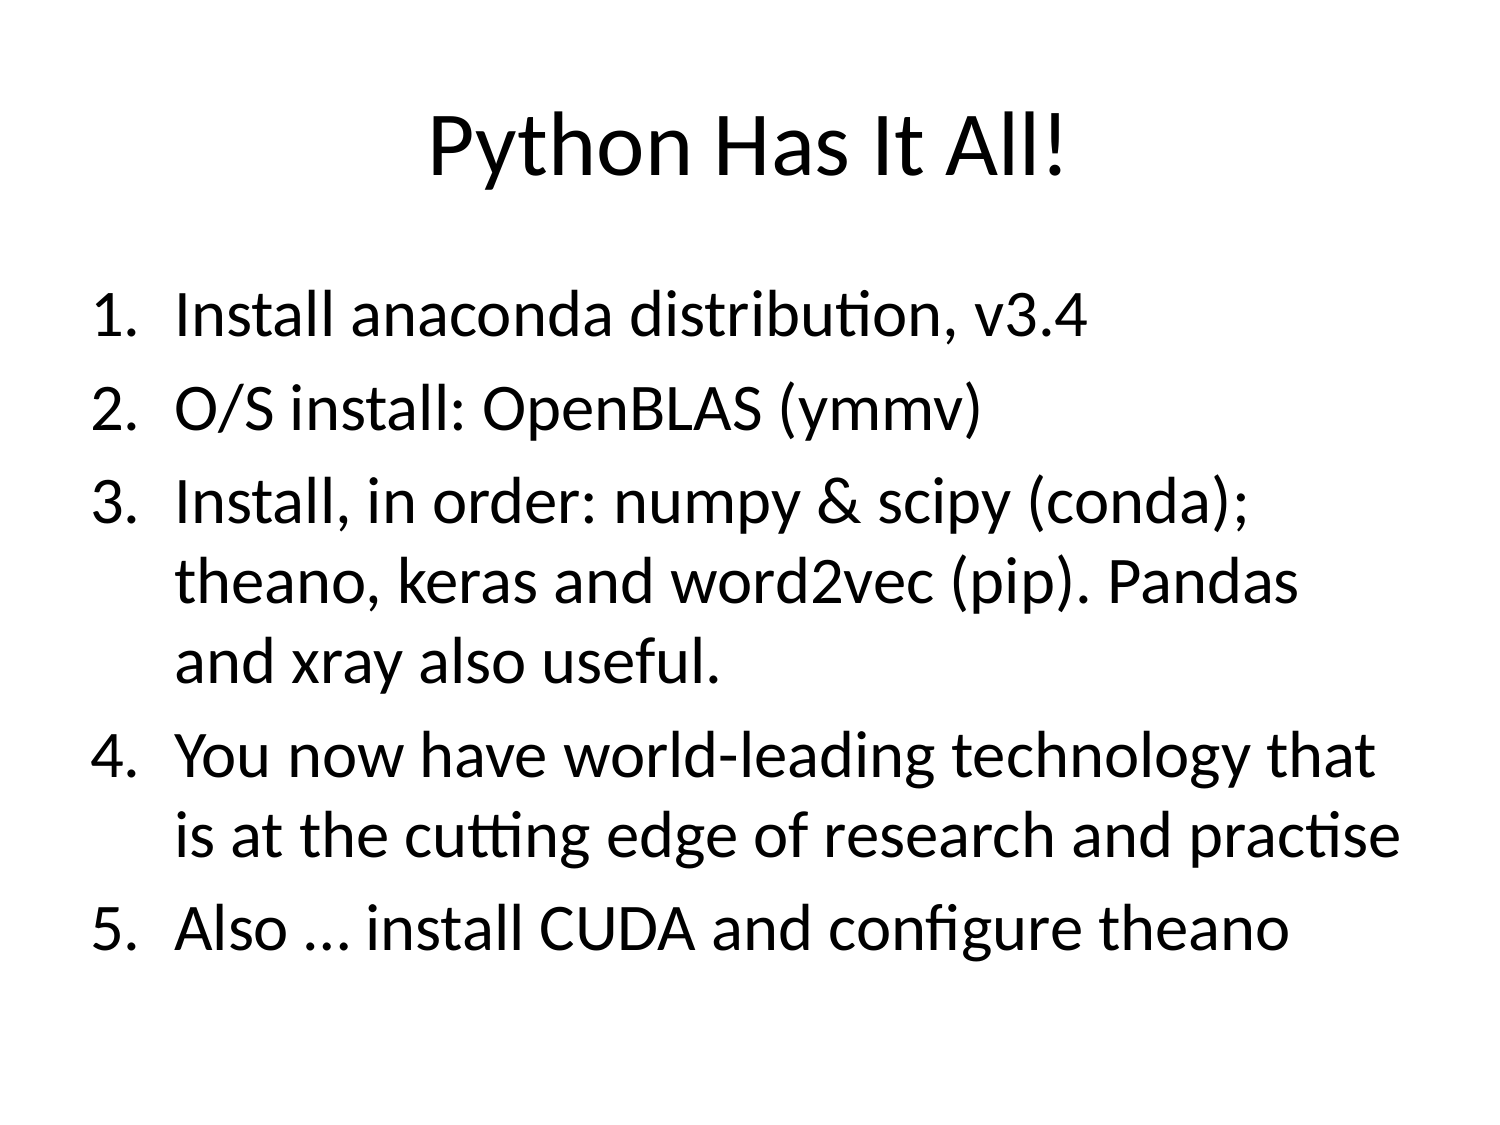

# Python Has It All!
Install anaconda distribution, v3.4
O/S install: OpenBLAS (ymmv)
Install, in order: numpy & scipy (conda); theano, keras and word2vec (pip). Pandas and xray also useful.
You now have world-leading technology that is at the cutting edge of research and practise
Also … install CUDA and configure theano